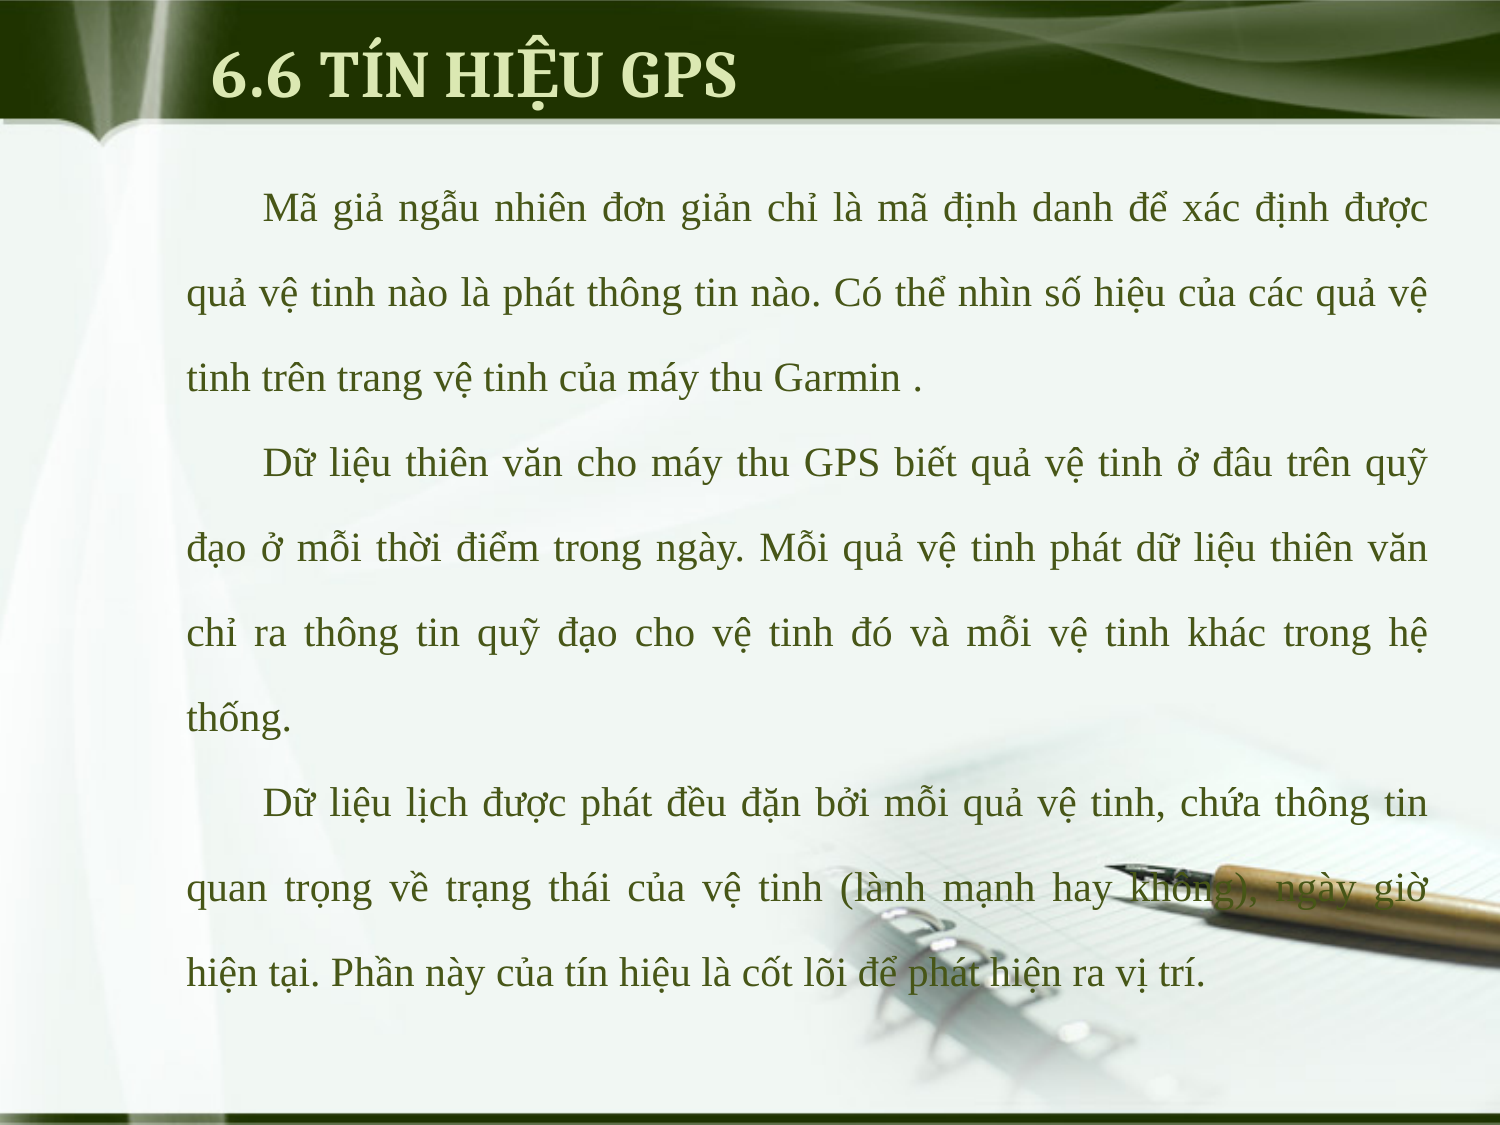

# 6.6 TÍN HIỆU GPS
Mã giả ngẫu nhiên đơn giản chỉ là mã định danh để xác định được quả vệ tinh nào là phát thông tin nào. Có thể nhìn số hiệu của các quả vệ tinh trên trang vệ tinh của máy thu Garmin .
Dữ liệu thiên văn cho máy thu GPS biết quả vệ tinh ở đâu trên quỹ đạo ở mỗi thời điểm trong ngày. Mỗi quả vệ tinh phát dữ liệu thiên văn chỉ ra thông tin quỹ đạo cho vệ tinh đó và mỗi vệ tinh khác trong hệ thống.
Dữ liệu lịch được phát đều đặn bởi mỗi quả vệ tinh, chứa thông tin quan trọng về trạng thái của vệ tinh (lành mạnh hay không), ngày giờ hiện tại. Phần này của tín hiệu là cốt lõi để phát hiện ra vị trí.